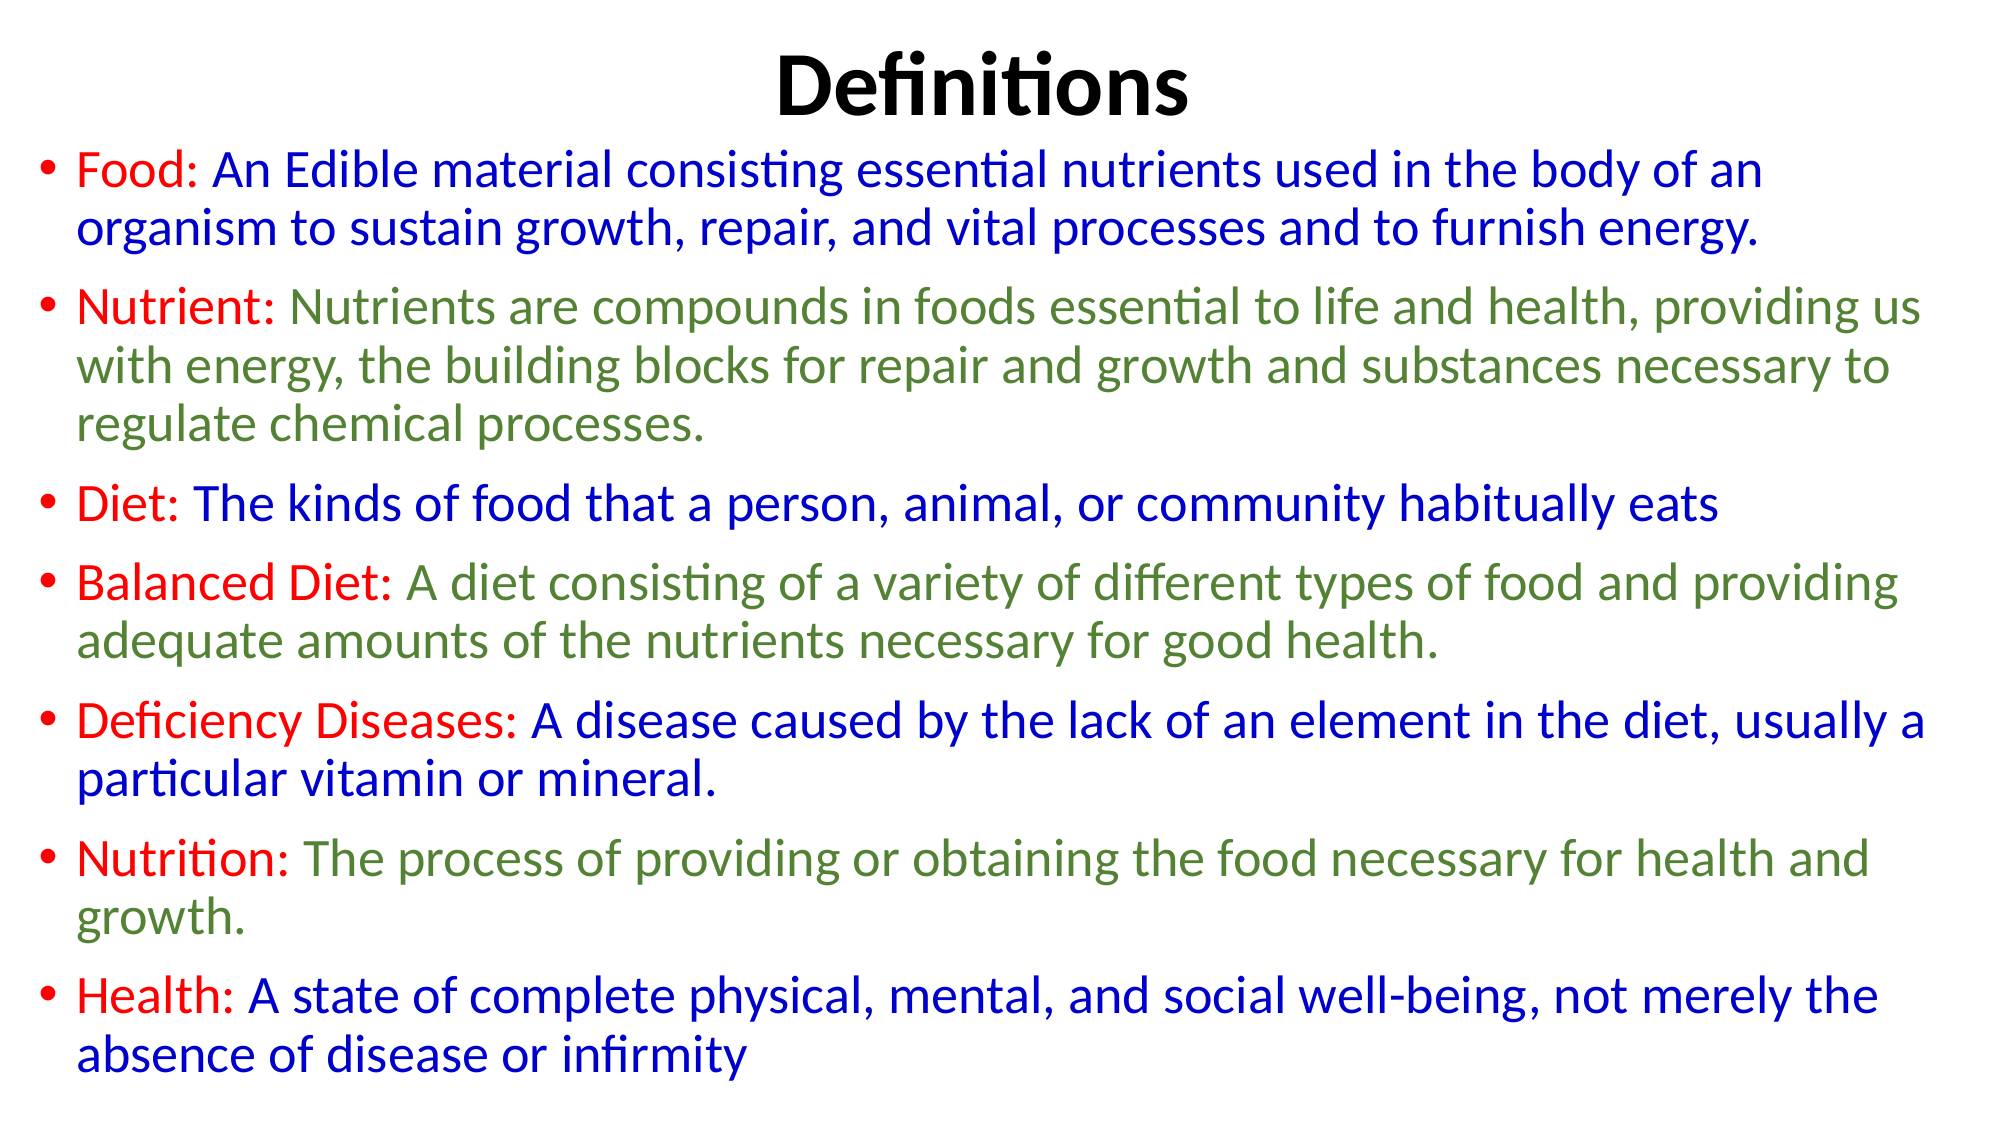

# Definitions
Food: An Edible material consisting essential nutrients used in the body of an organism to sustain growth, repair, and vital processes and to furnish energy.
Nutrient: Nutrients are compounds in foods essential to life and health, providing us with energy, the building blocks for repair and growth and substances necessary to regulate chemical processes.
Diet: The kinds of food that a person, animal, or community habitually eats
Balanced Diet: A diet consisting of a variety of different types of food and providing adequate amounts of the nutrients necessary for good health.
Deficiency Diseases: A disease caused by the lack of an element in the diet, usually a particular vitamin or mineral.
Nutrition: The process of providing or obtaining the food necessary for health and growth.
Health: A state of complete physical, mental, and social well-being, not merely the absence of disease or infirmity